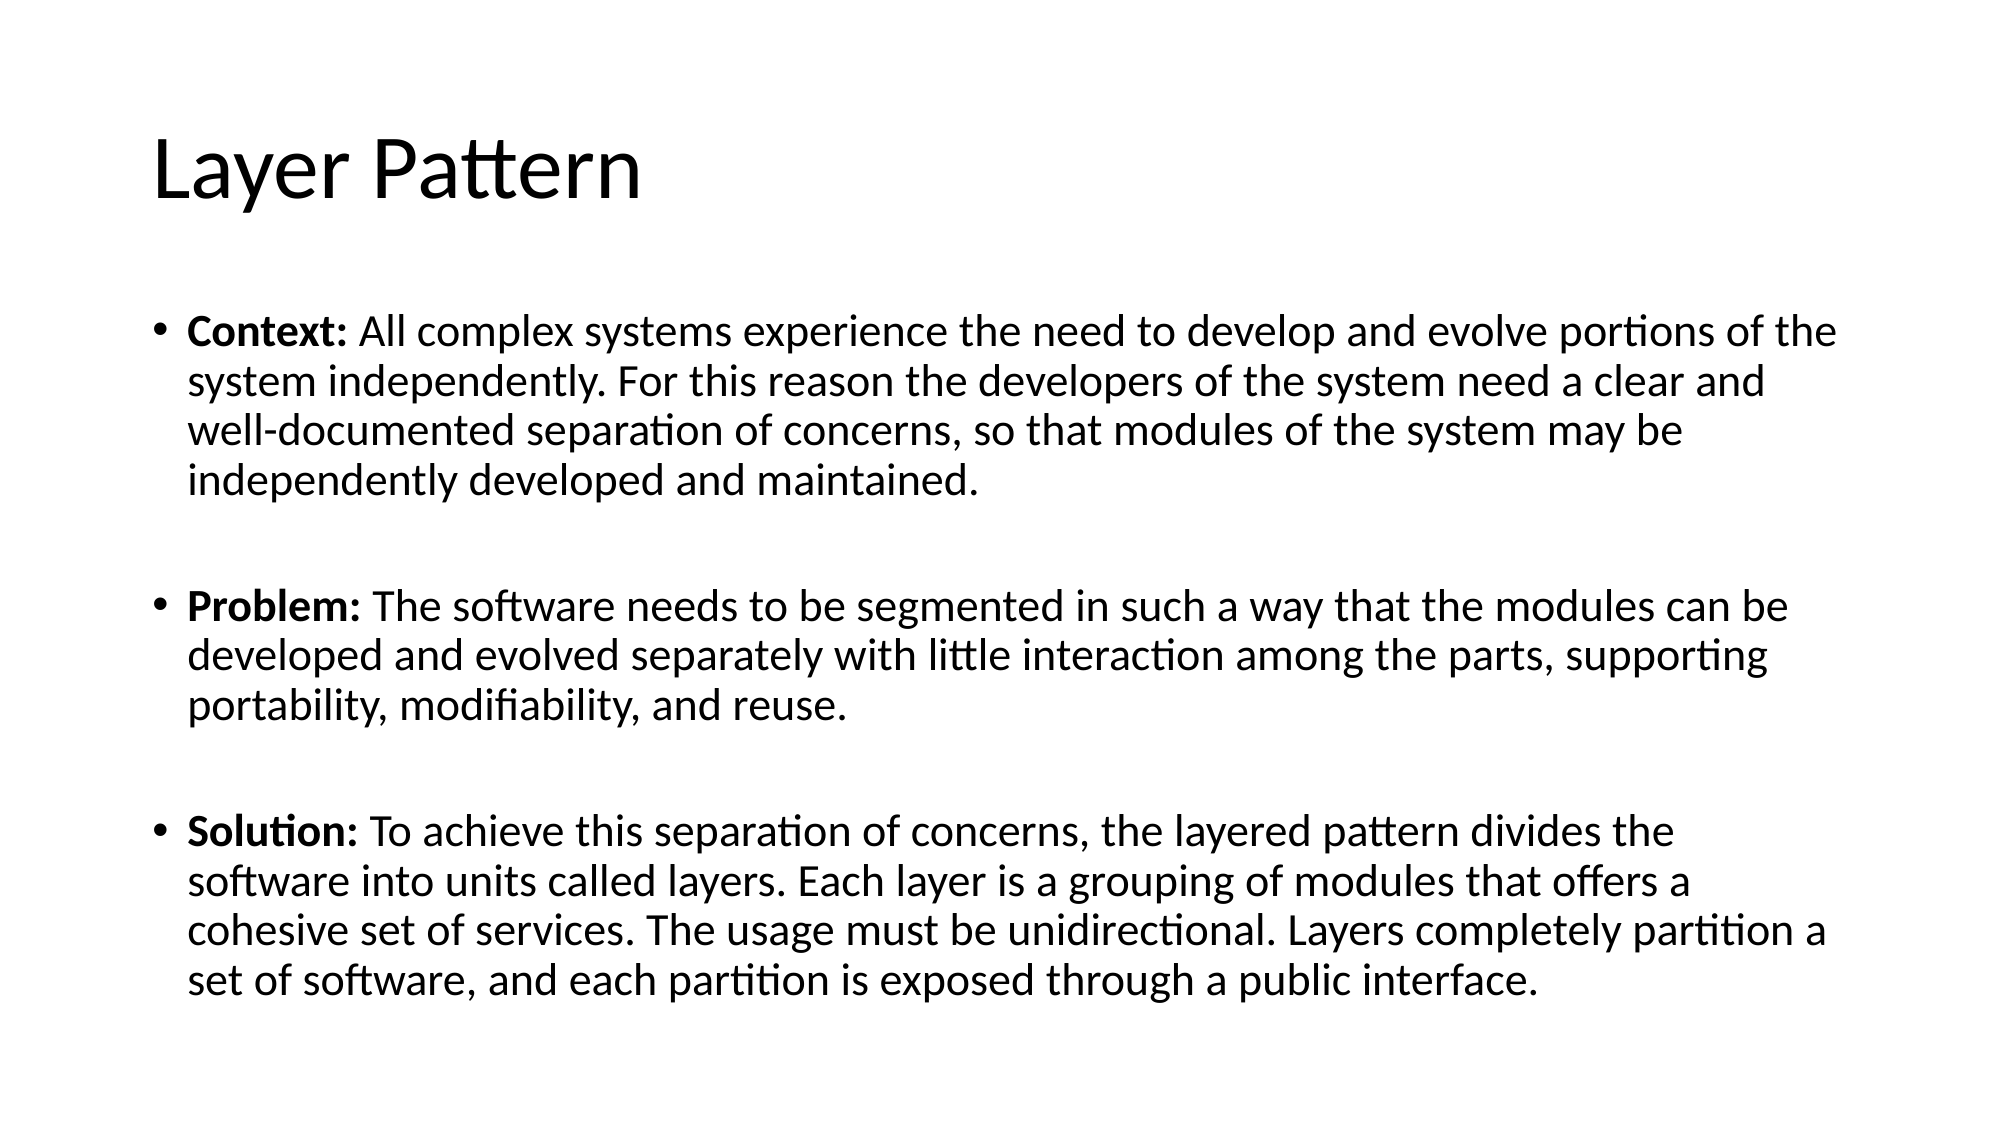

# Layer Pattern
Context: All complex systems experience the need to develop and evolve portions of the system independently. For this reason the developers of the system need a clear and well-documented separation of concerns, so that modules of the system may be independently developed and maintained.

Problem: The software needs to be segmented in such a way that the modules can be developed and evolved separately with little interaction among the parts, supporting portability, modifiability, and reuse.

Solution: To achieve this separation of concerns, the layered pattern divides the software into units called layers. Each layer is a grouping of modules that offers a cohesive set of services. The usage must be unidirectional. Layers completely partition a set of software, and each partition is exposed through a public interface.